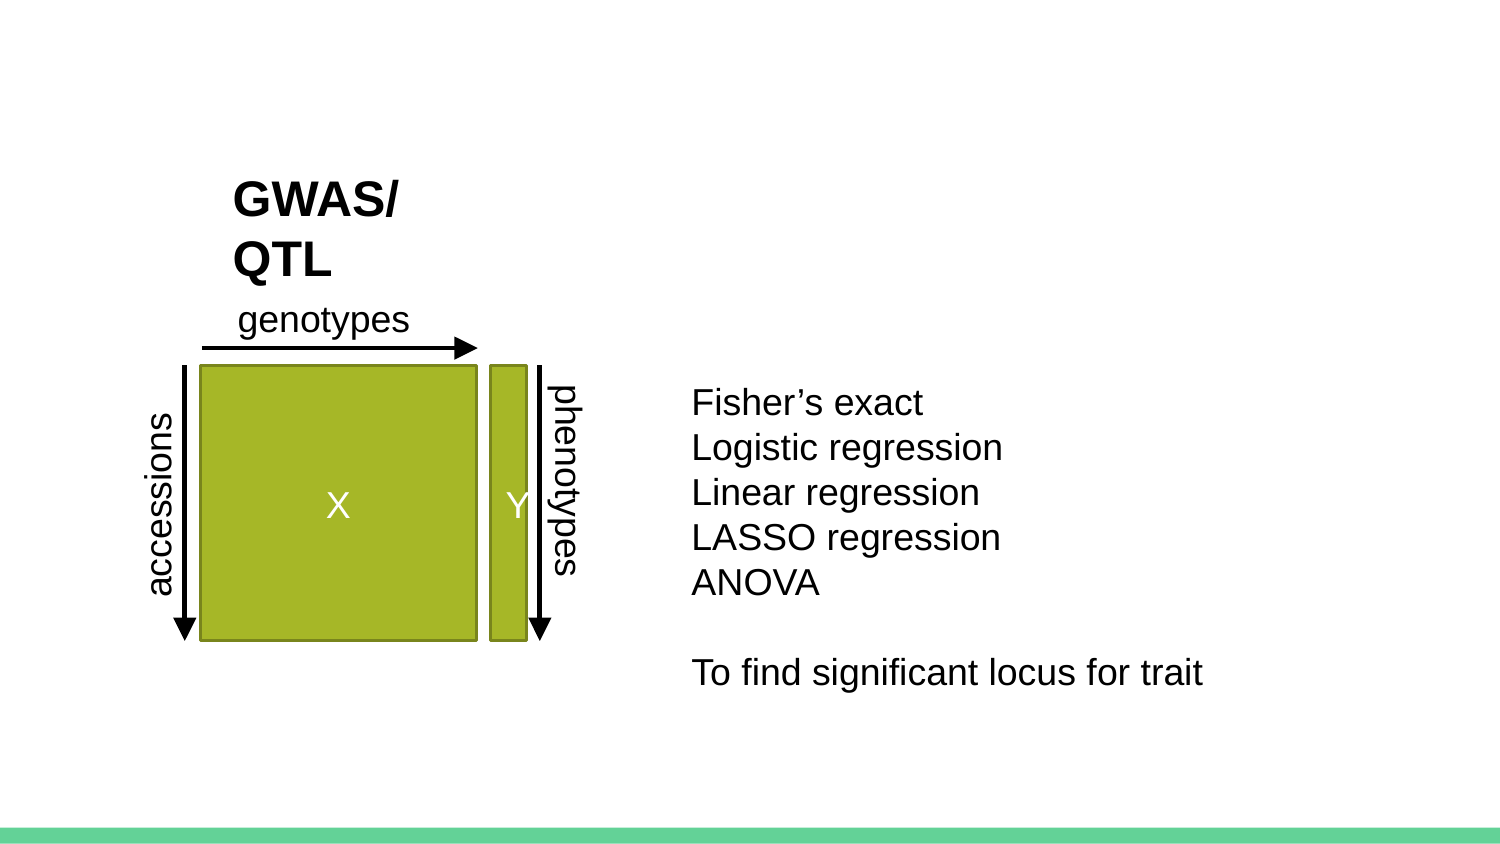

GWAS/QTL
genotypes
X
Y
phenotypes
accessions
Fisher’s exact
Logistic regression
Linear regression
LASSO regression
ANOVA

To find significant locus for trait